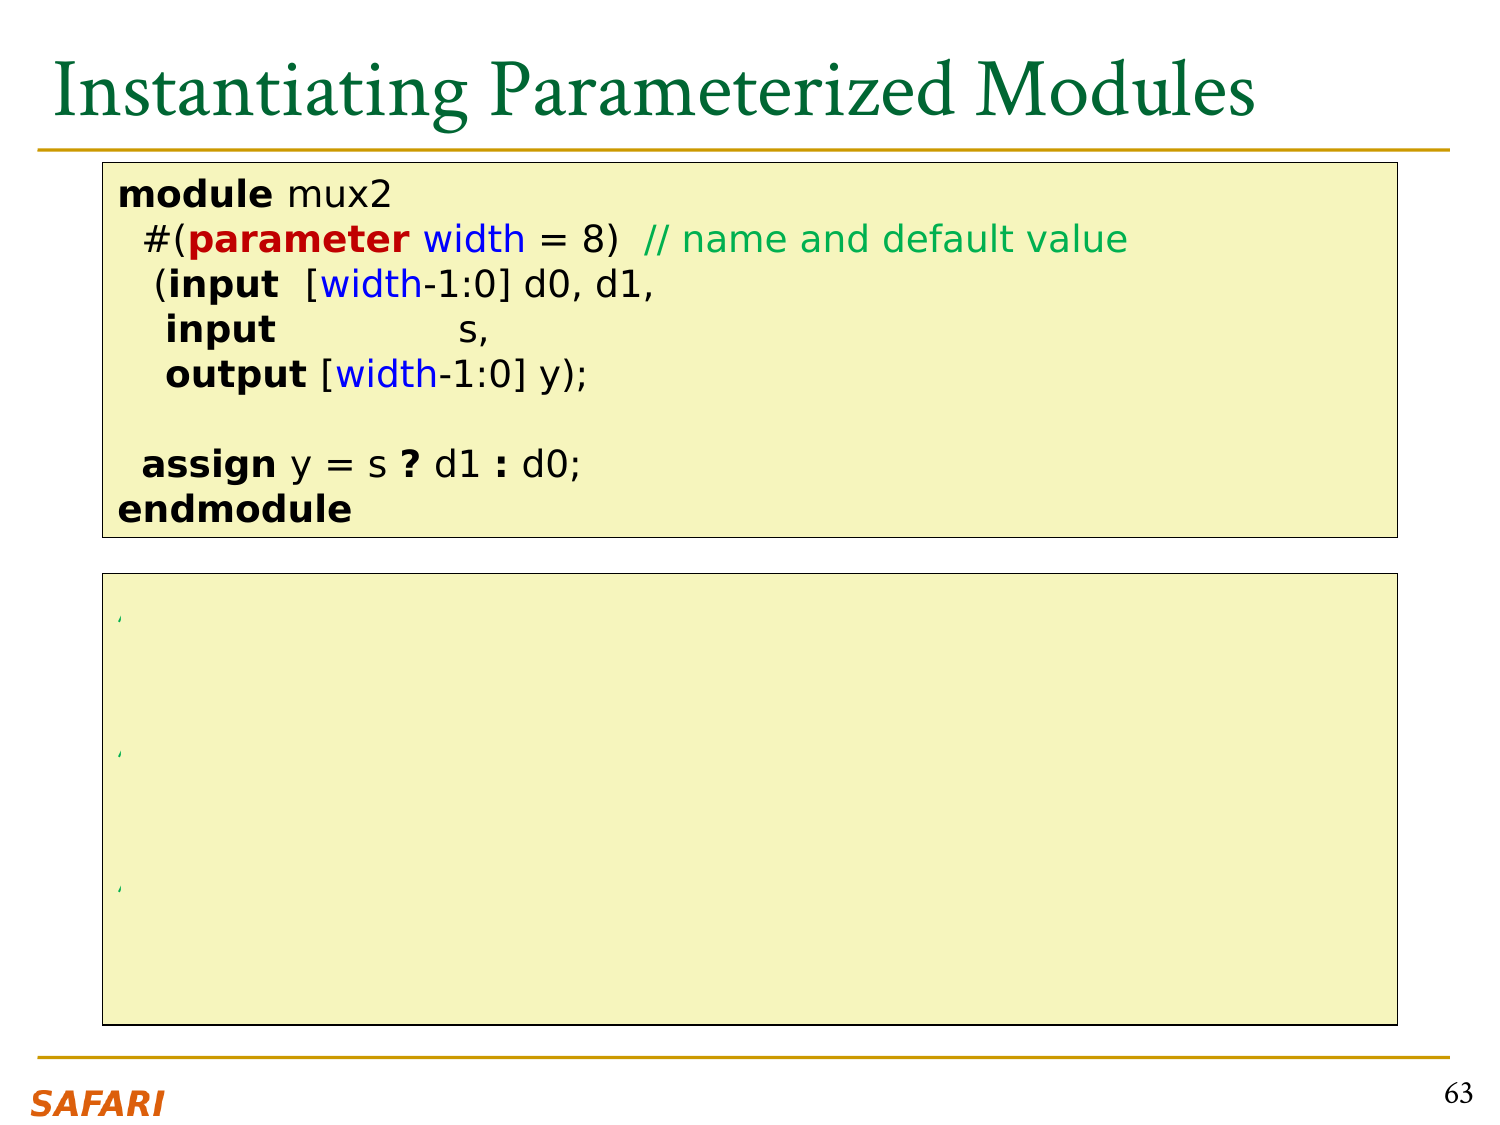

# Instantiating Parameterized Modules
module mux2
  #(parameter width = 8)  // name and default value
   (input  [width-1:0] d0, d1,
    input              s,
    output [width-1:0] y);

  assign y = s ? d1 : d0;
endmodule

// If the parameter is not given, the default (8) is assumed
   mux2 i_mux (d0, d1, s, out);

// The same module with 12-bit bus width:
   mux2 #(12) i_mux_b (d0, d1, s, out);

// A more verbose version:
   mux2 #(.width(12)) i_mux_b (.d0(d0), .d1(d1),
                               .s(s), .out(out));

63